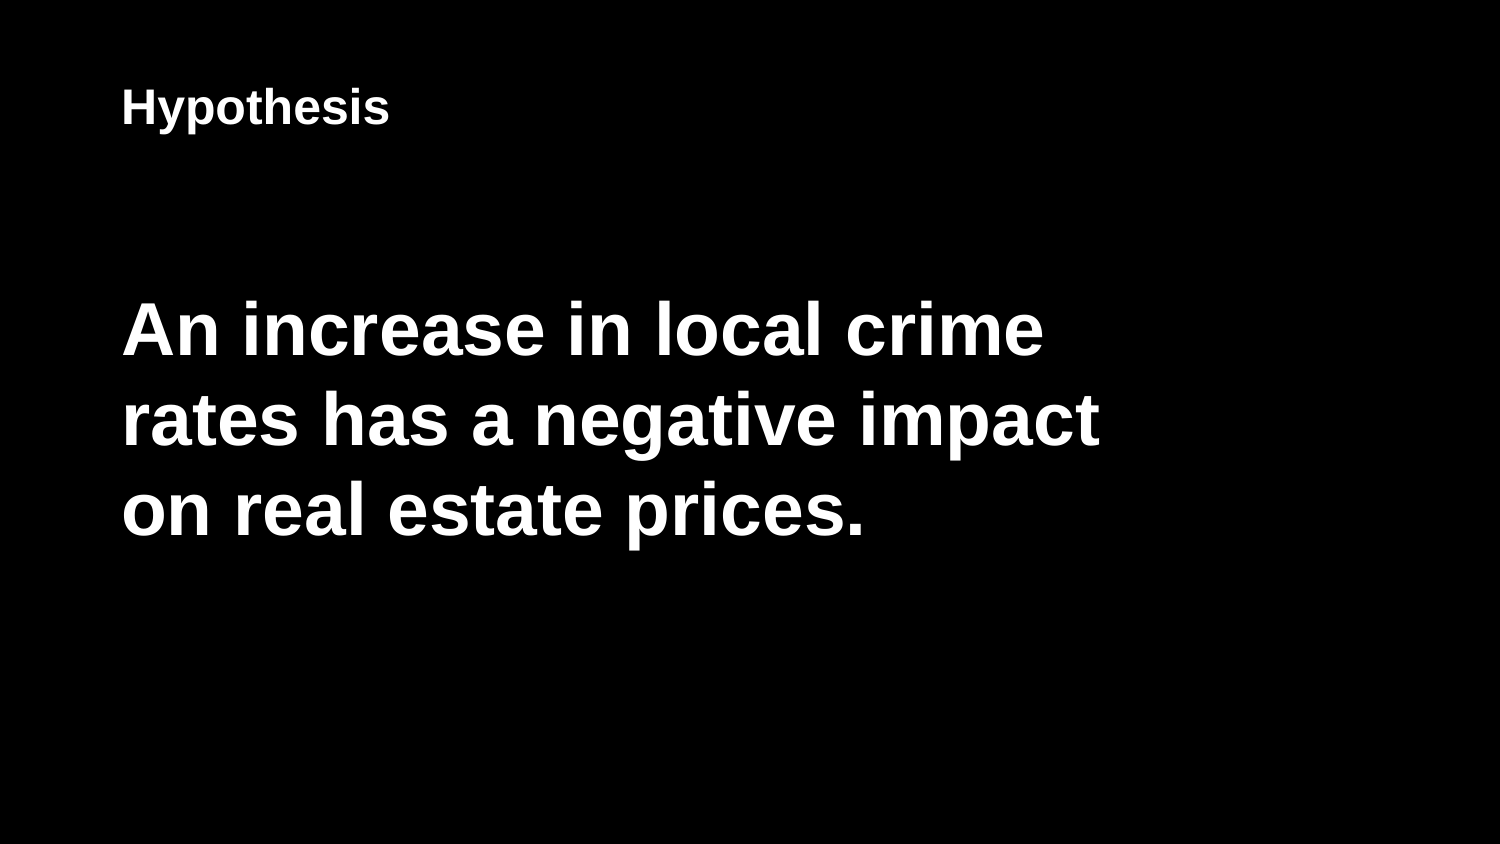

Hypothesis
An increase in local crime rates has a negative impact on real estate prices.